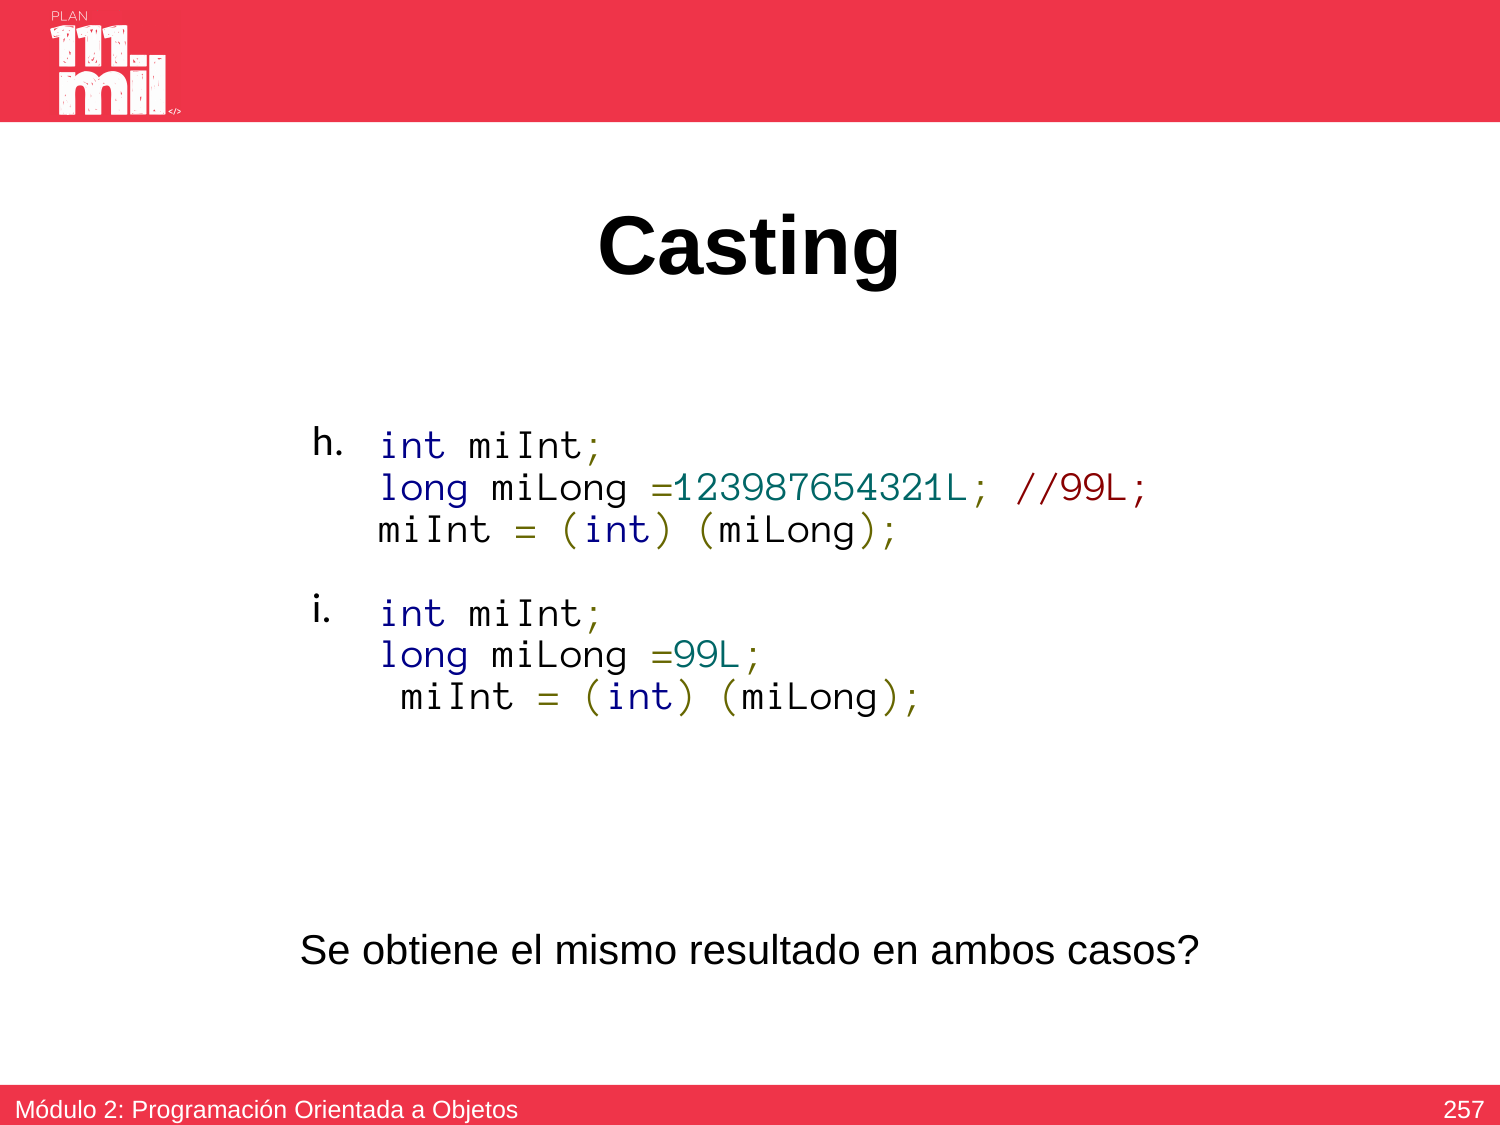

# Casting
| h. | int miInt;           long miLong =123987654321L; //99L; miInt = (int) (miLong); |
| --- | --- |
|  |  |
| i. | int miInt;           long miLong =99L; miInt = (int) (miLong); |
Se obtiene el mismo resultado en ambos casos?
257
Módulo 2: Programación Orientada a Objetos